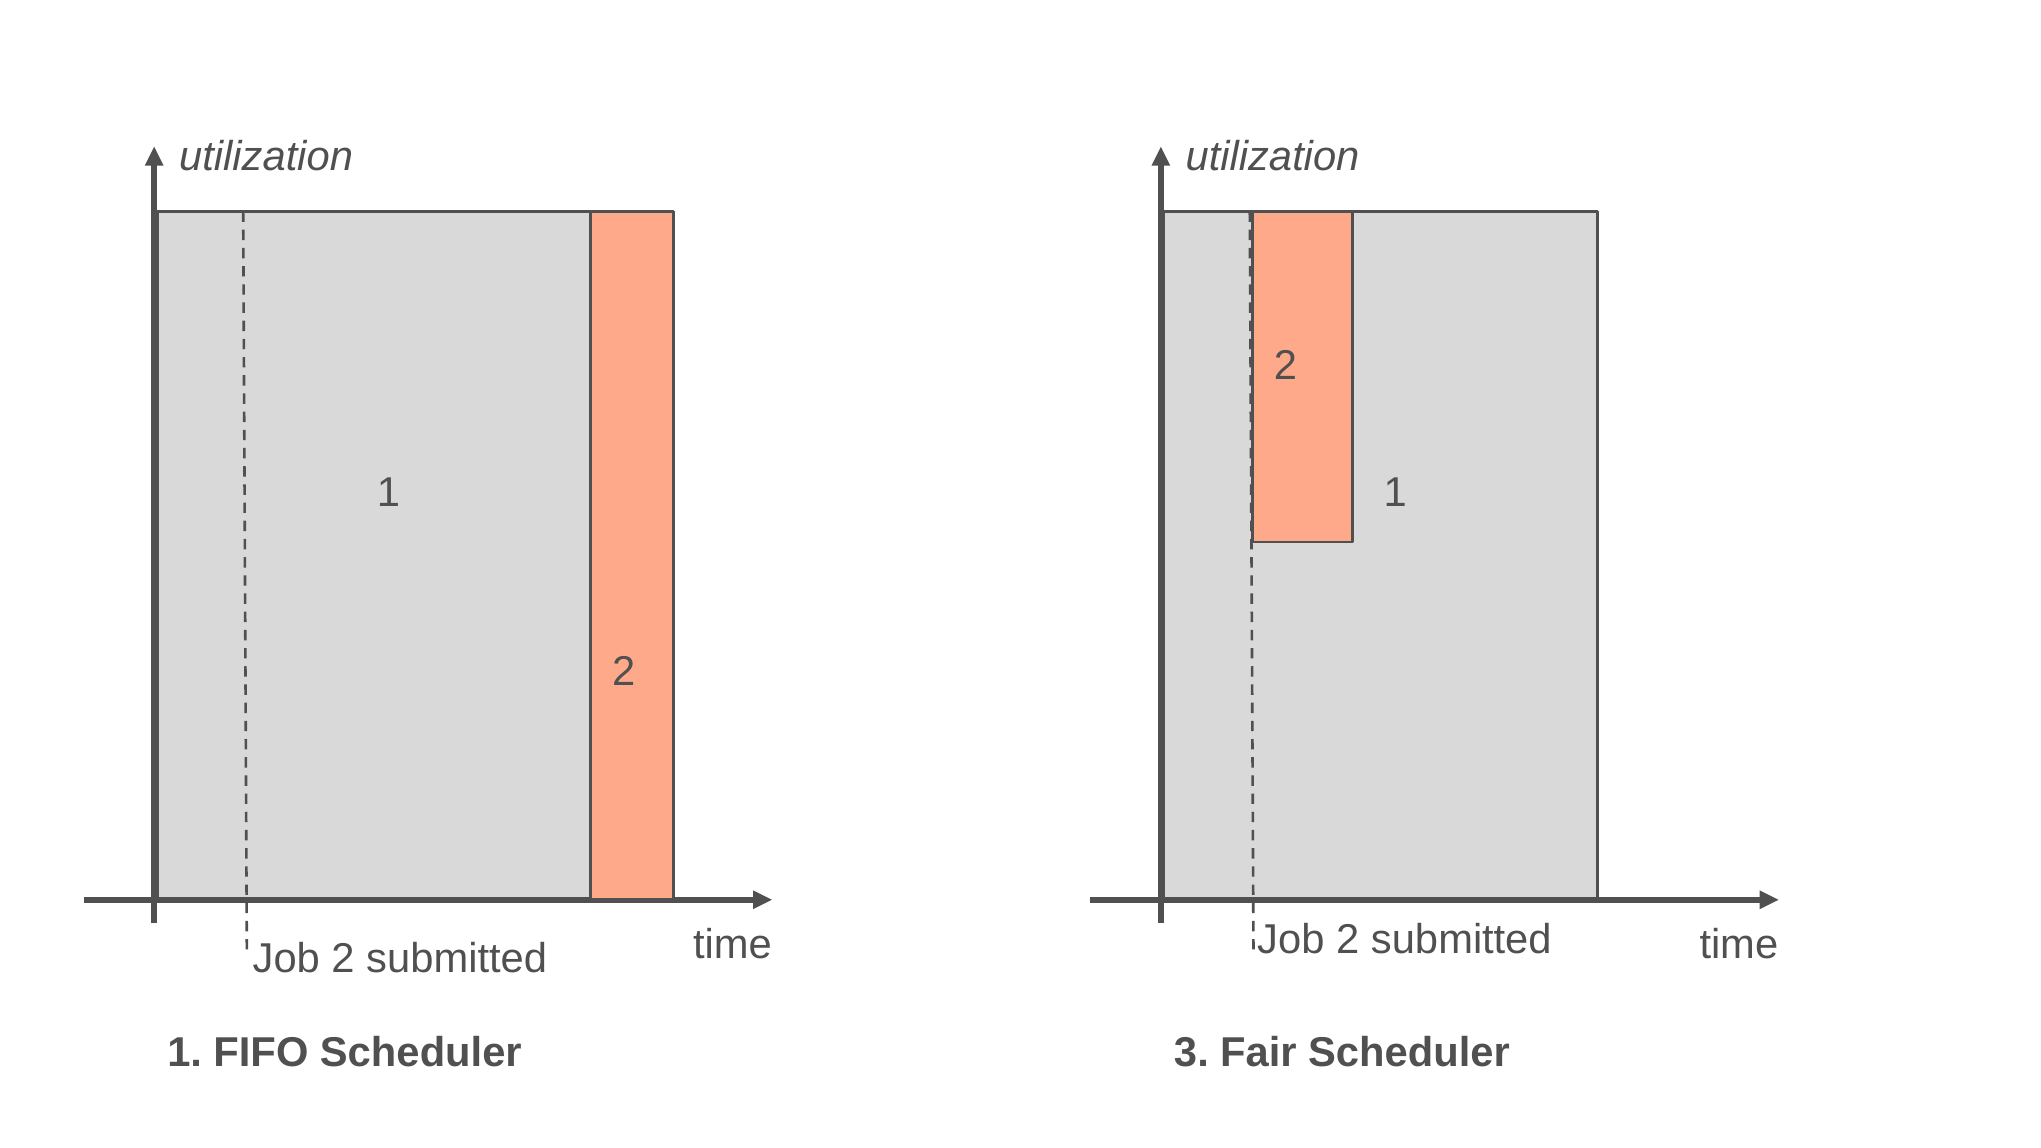

utilization
utilization

2
1
1
2
Job 2 submitted
time
time
Job 2 submitted
1. FIFO Scheduler
3. Fair Scheduler